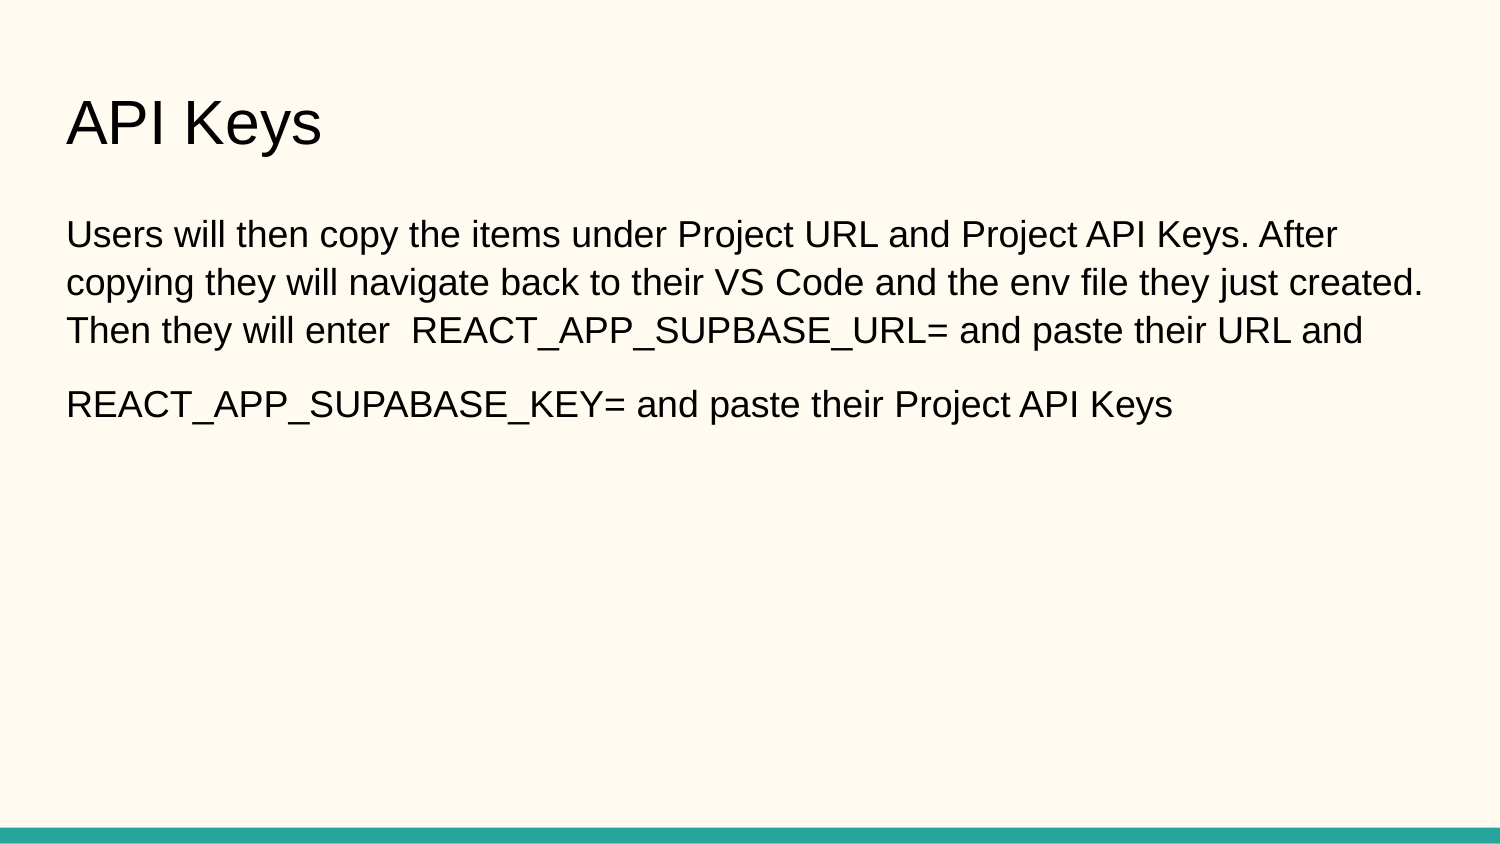

# API Keys
Users will then copy the items under Project URL and Project API Keys. After copying they will navigate back to their VS Code and the env file they just created. Then they will enter  REACT_APP_SUPBASE_URL= and paste their URL and
REACT_APP_SUPABASE_KEY= and paste their Project API Keys